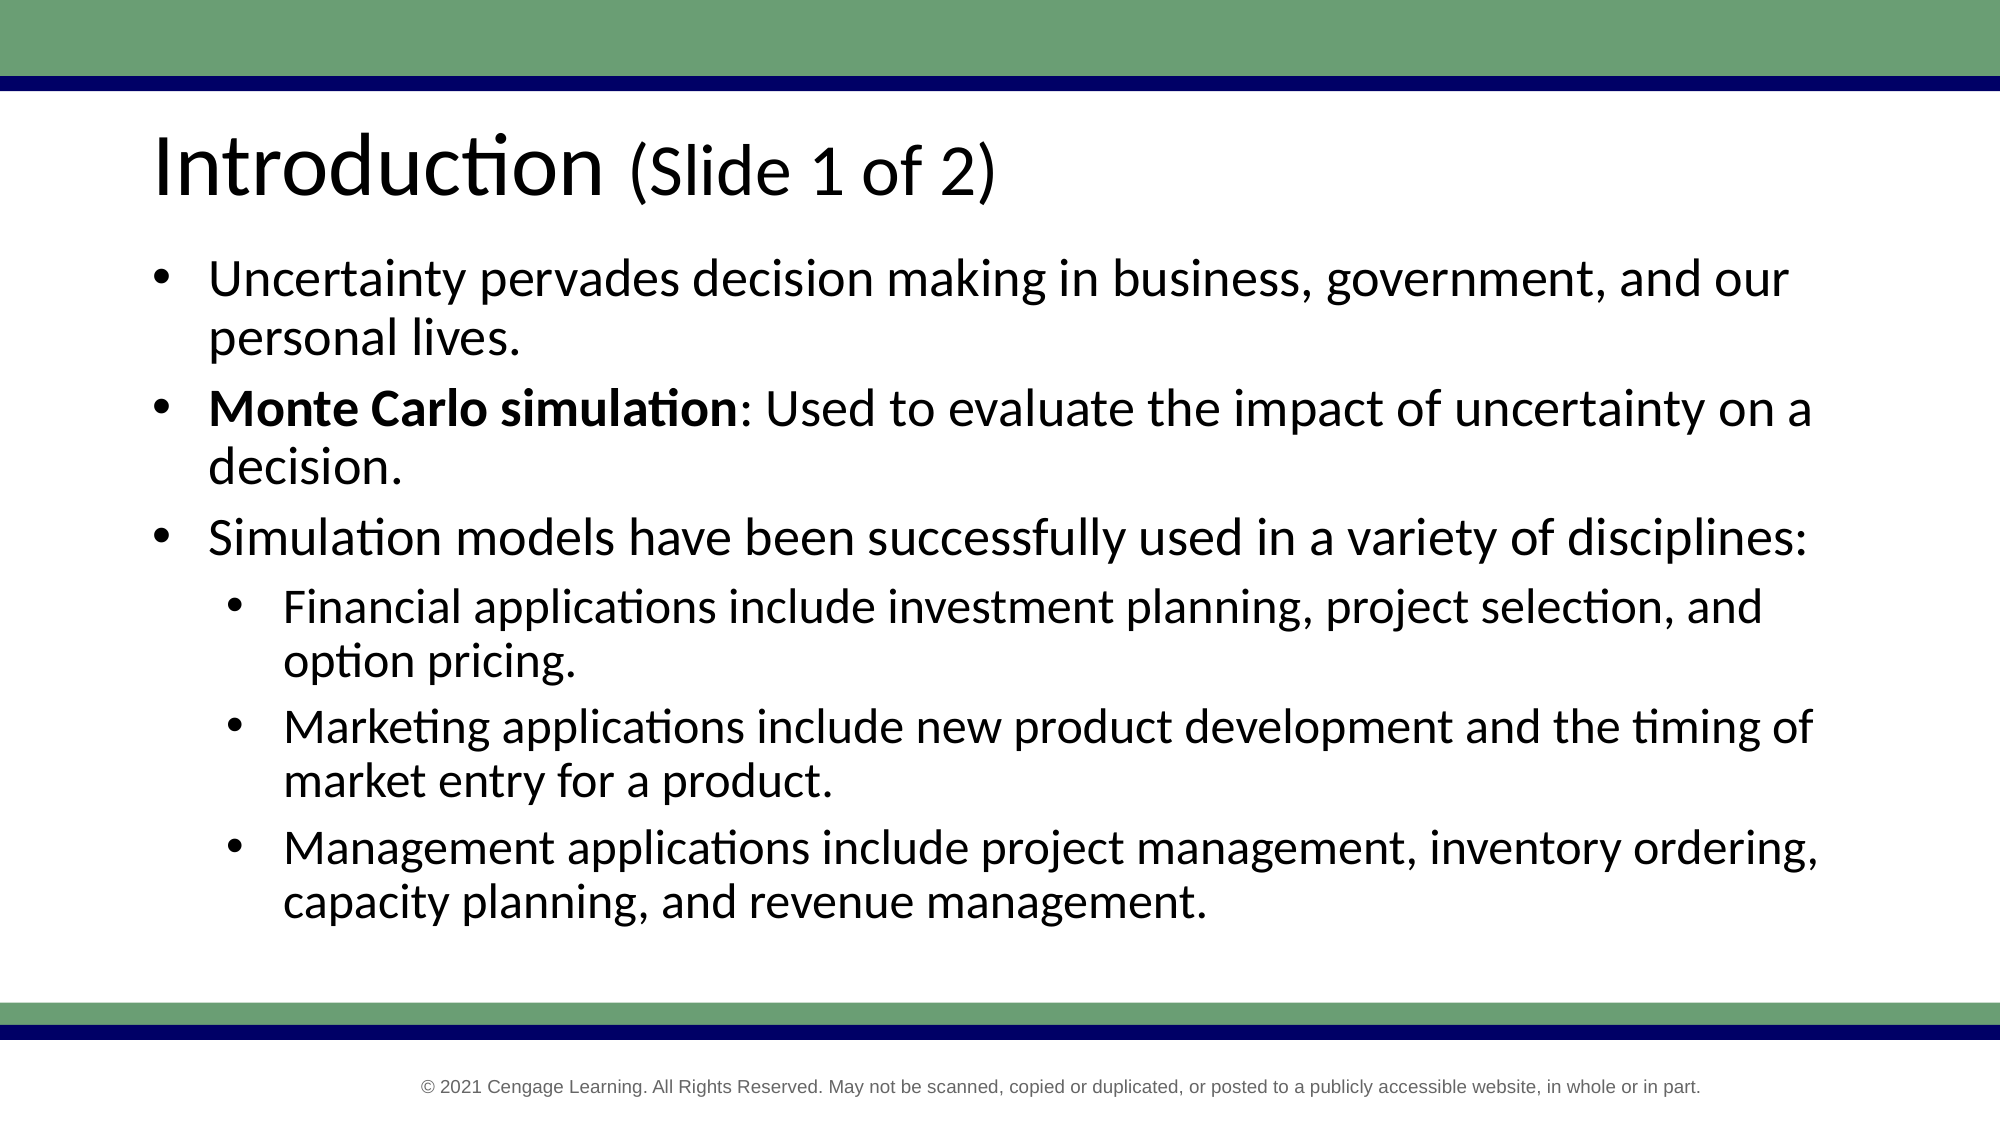

# Introduction (Slide 1 of 2)
Uncertainty pervades decision making in business, government, and our personal lives.
Monte Carlo simulation: Used to evaluate the impact of uncertainty on a decision.
Simulation models have been successfully used in a variety of disciplines:
Financial applications include investment planning, project selection, and option pricing.
Marketing applications include new product development and the timing of market entry for a product.
Management applications include project management, inventory ordering, capacity planning, and revenue management.